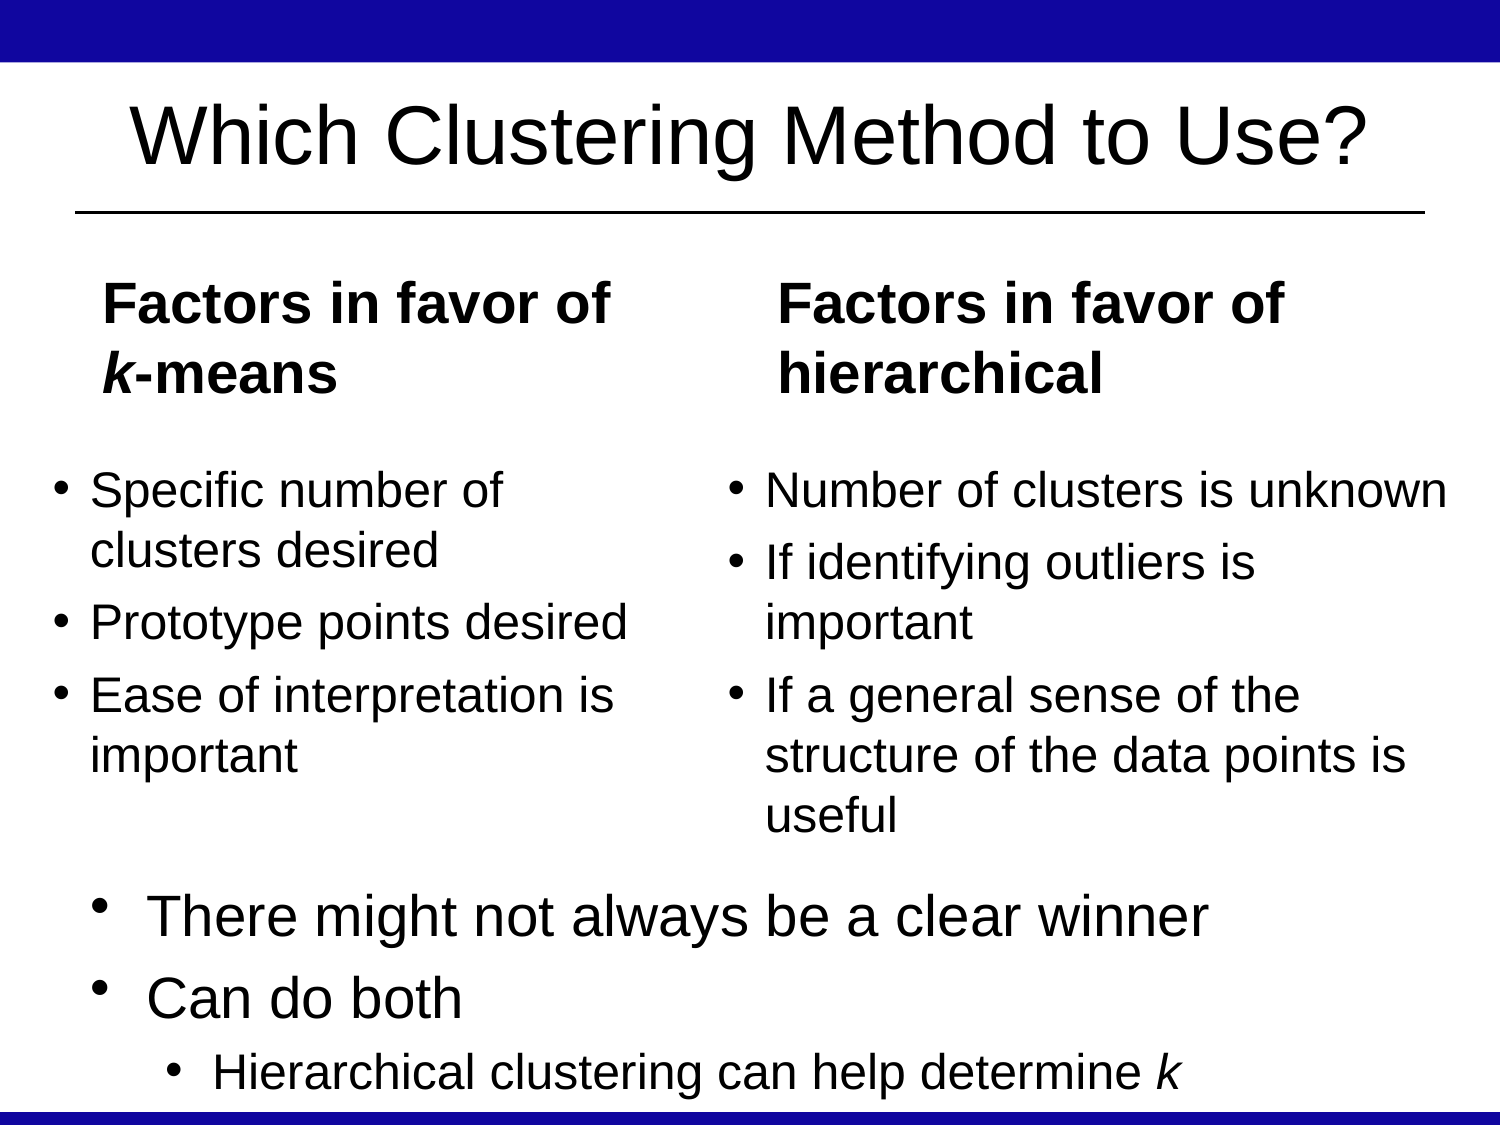

# Which Clustering Method to Use?
Factors in favor of
k-means
Factors in favor of hierarchical
Specific number of clusters desired
Prototype points desired
Ease of interpretation is important
Number of clusters is unknown
If identifying outliers is important
If a general sense of the structure of the data points is useful
There might not always be a clear winner
Can do both
Hierarchical clustering can help determine k